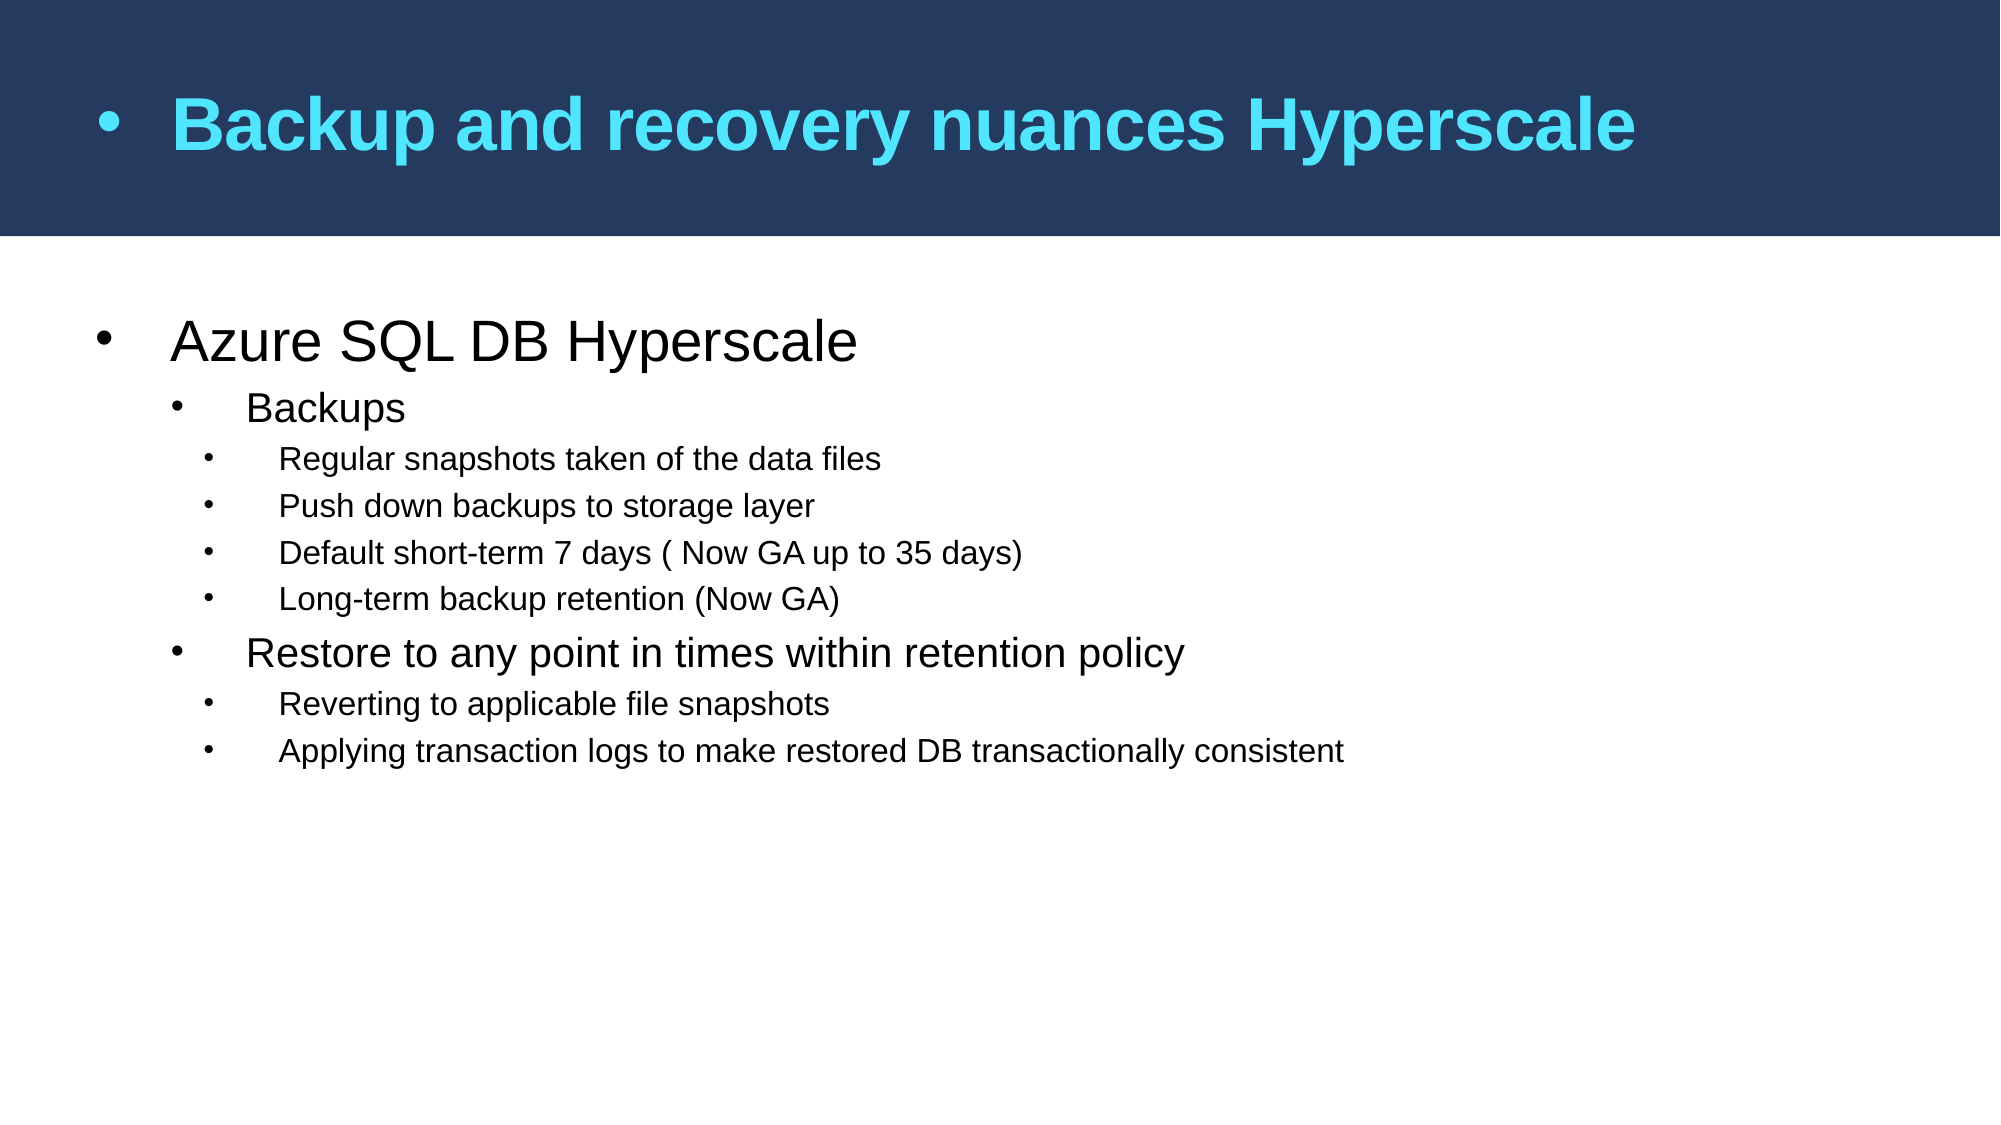

# Backup and recovery nuances Hyperscale
Azure SQL DB Hyperscale
Backups
Regular snapshots taken of the data files
Push down backups to storage layer
Default short-term 7 days ( Now GA up to 35 days)
Long-term backup retention (Now GA)
Restore to any point in times within retention policy
Reverting to applicable file snapshots
Applying transaction logs to make restored DB transactionally consistent